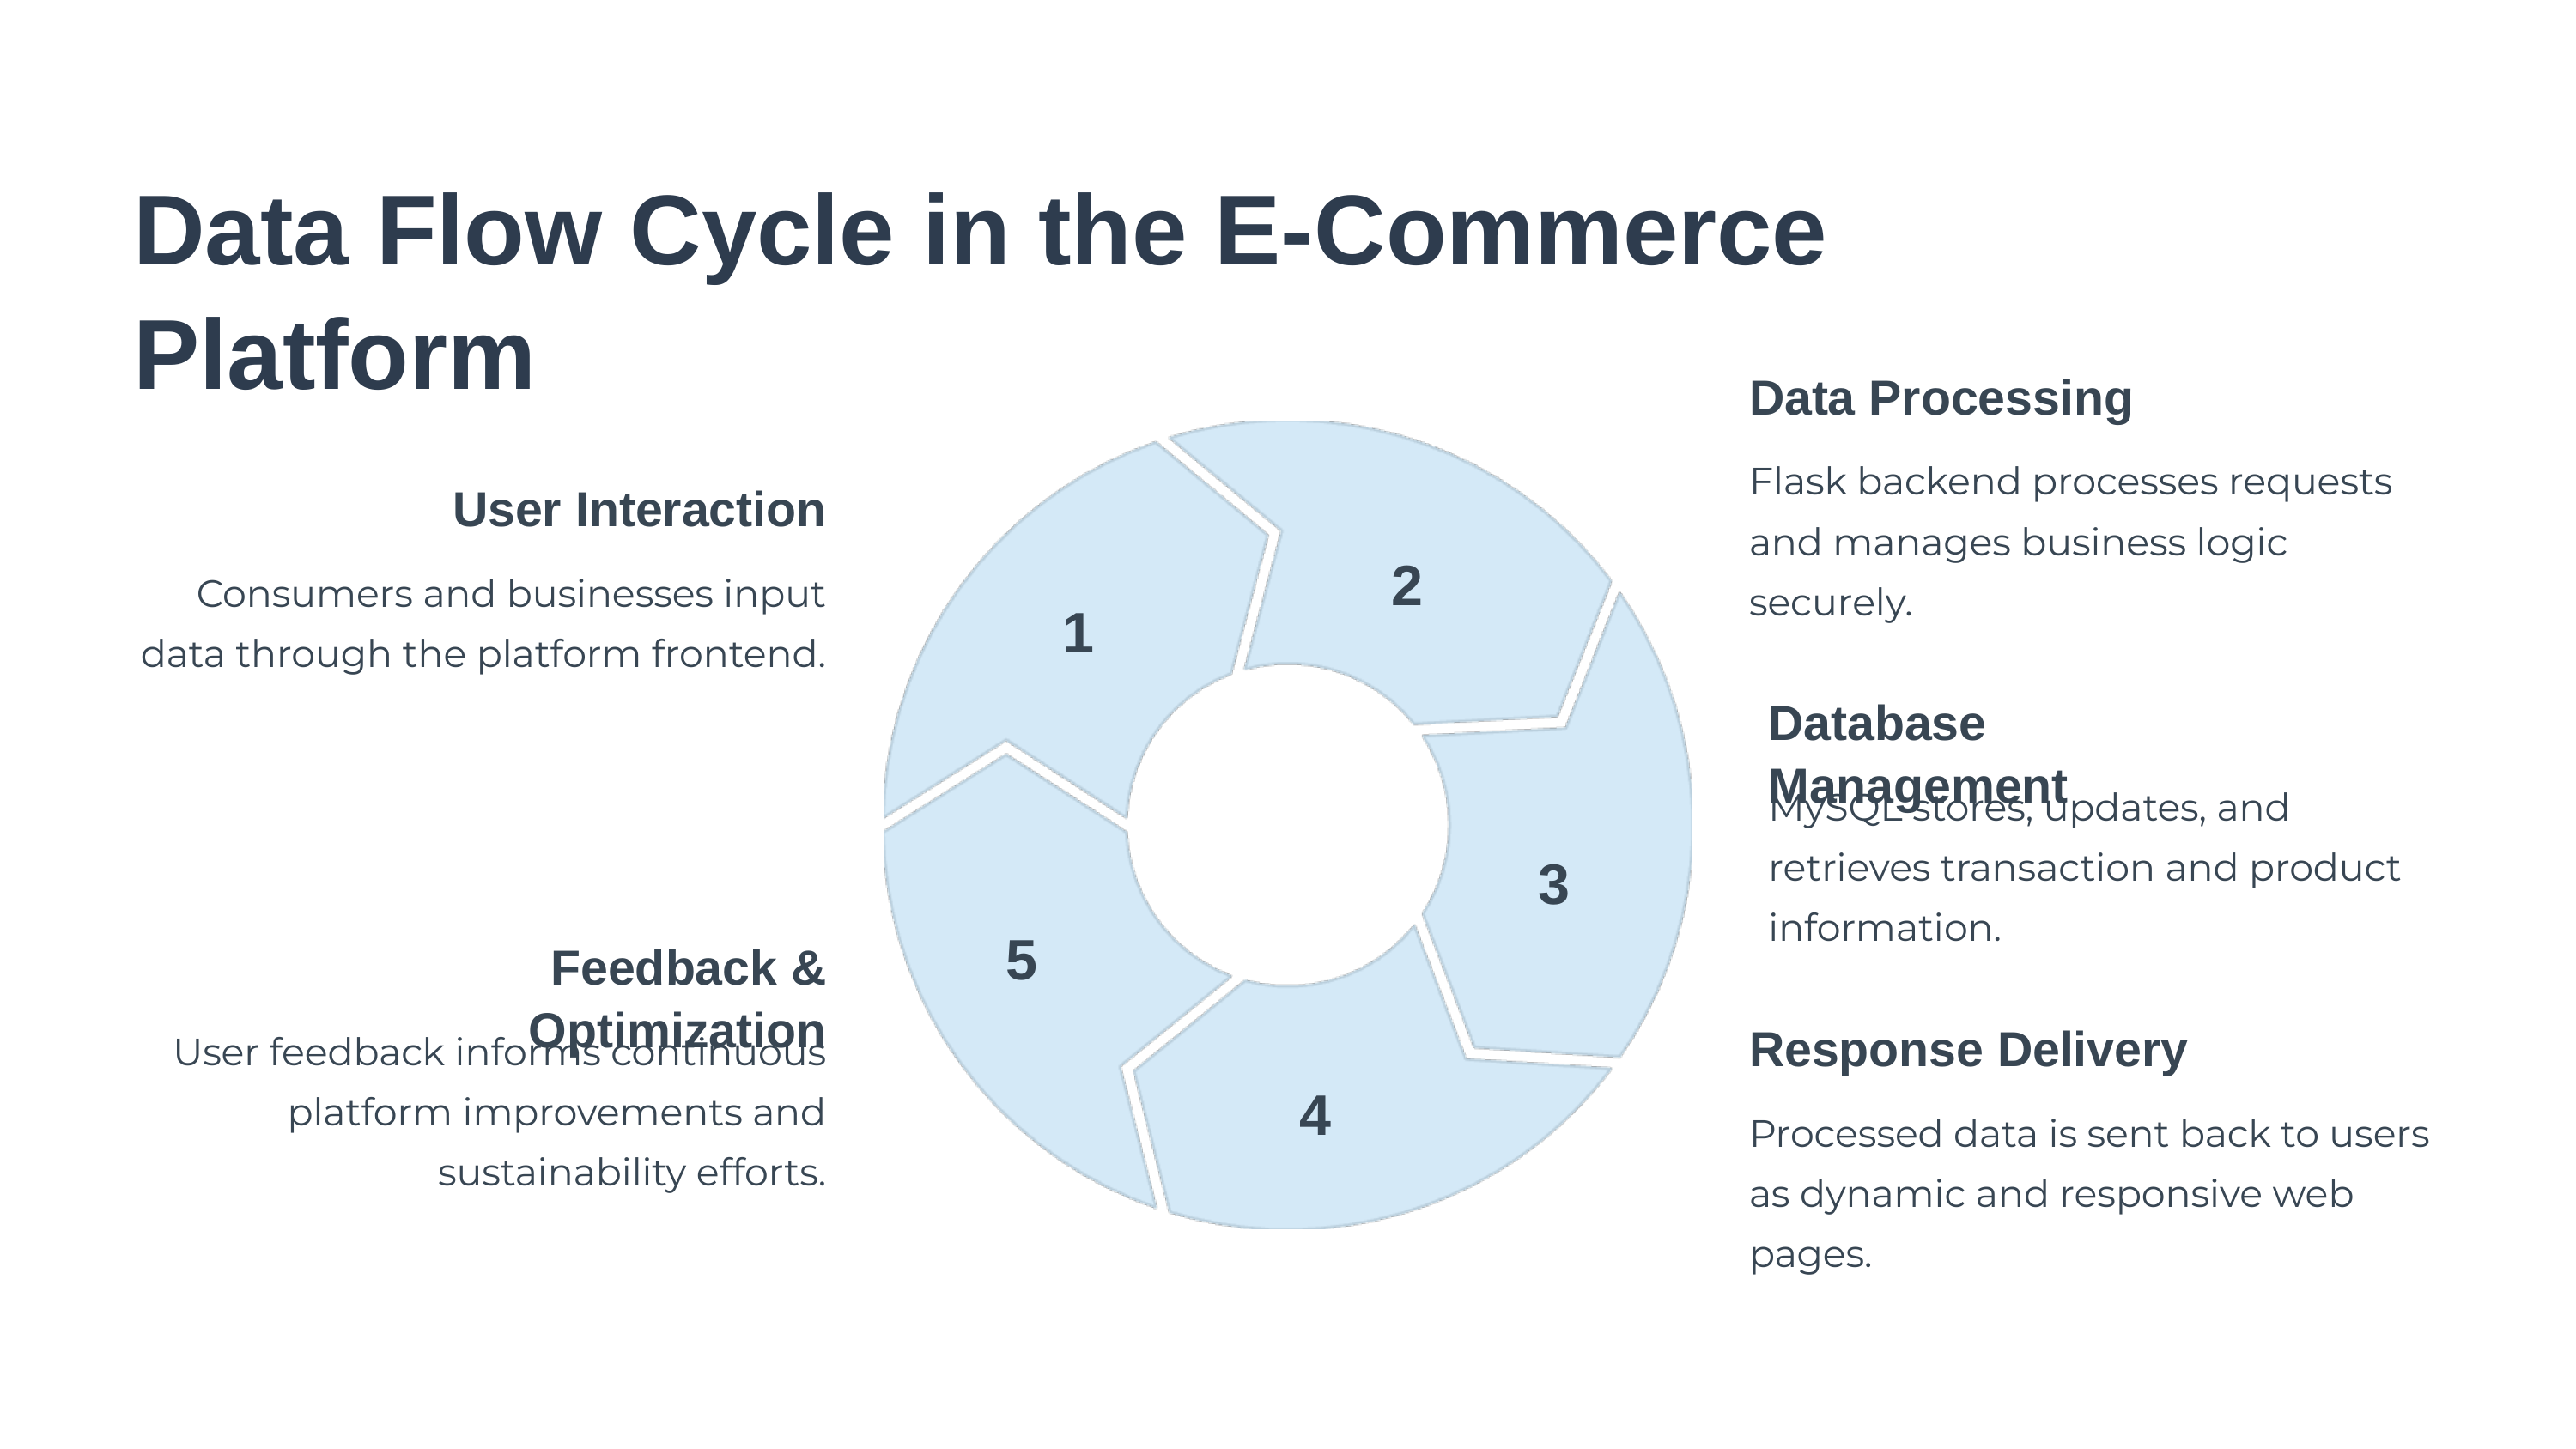

Data Flow Cycle in the E-Commerce Platform

Data Processing

Flask backend processes requests and manages business logic securely.

User Interaction

2

Consumers and businesses input data through the platform frontend.

1

Database Management

MySQL stores, updates, and retrieves transaction and product information.

3

5

Feedback & Optimization

Response Delivery

User feedback informs continuous platform improvements and sustainability efforts.

4

Processed data is sent back to users as dynamic and responsive web pages.